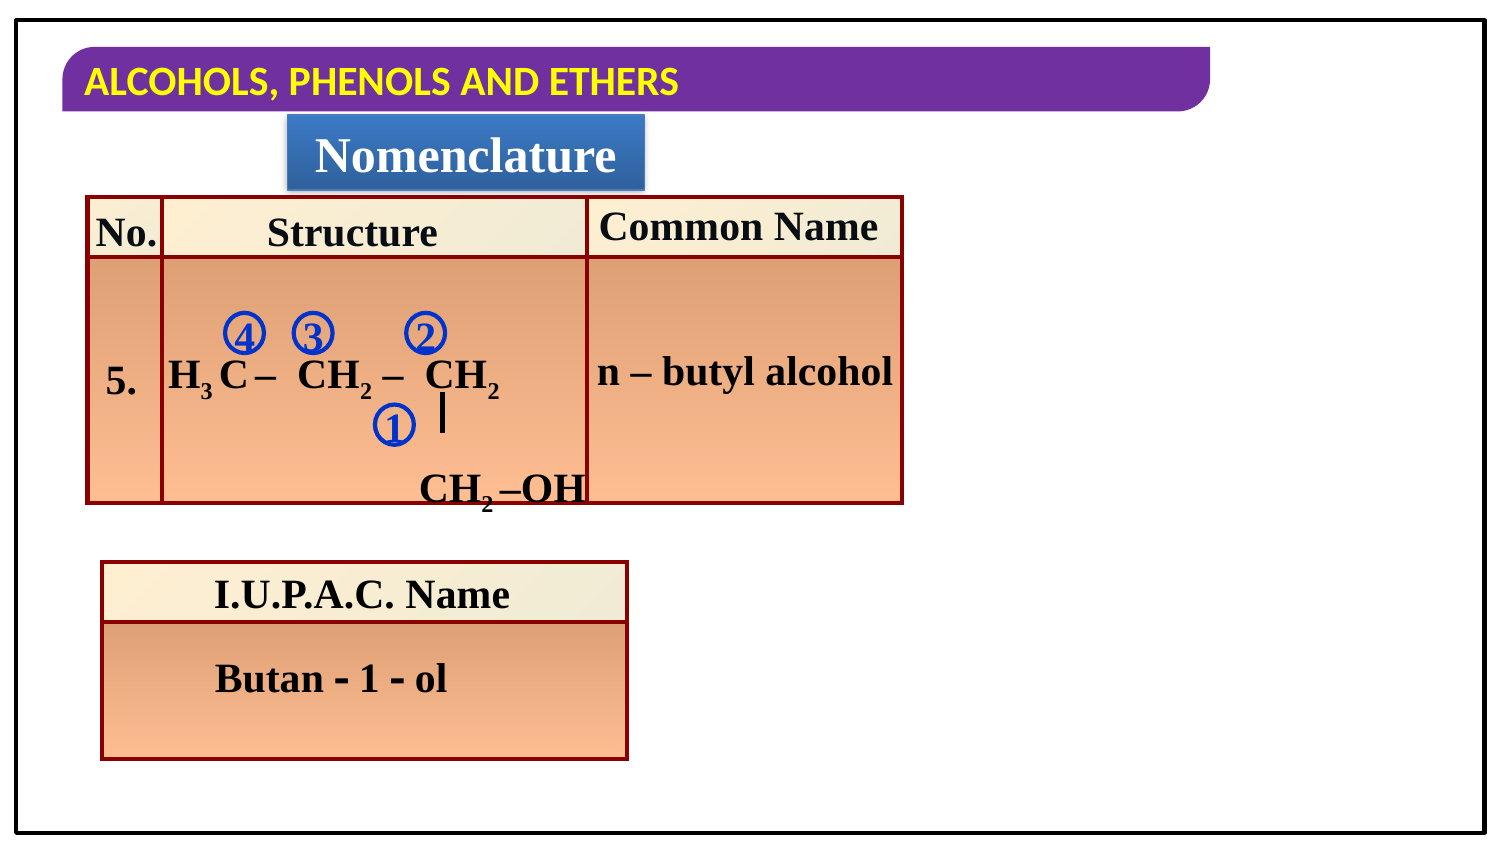

Nomenclature
Common Name
|  |  |  |
| --- | --- | --- |
|  |  |  |
No.
Structure
4

3

2

n – butyl alcohol
H3 C –  CH2 –  CH2

	          CH2 –OH
5.
1

I.U.P.A.C. Name
|  |
| --- |
|  |
Butan − 1 − ol